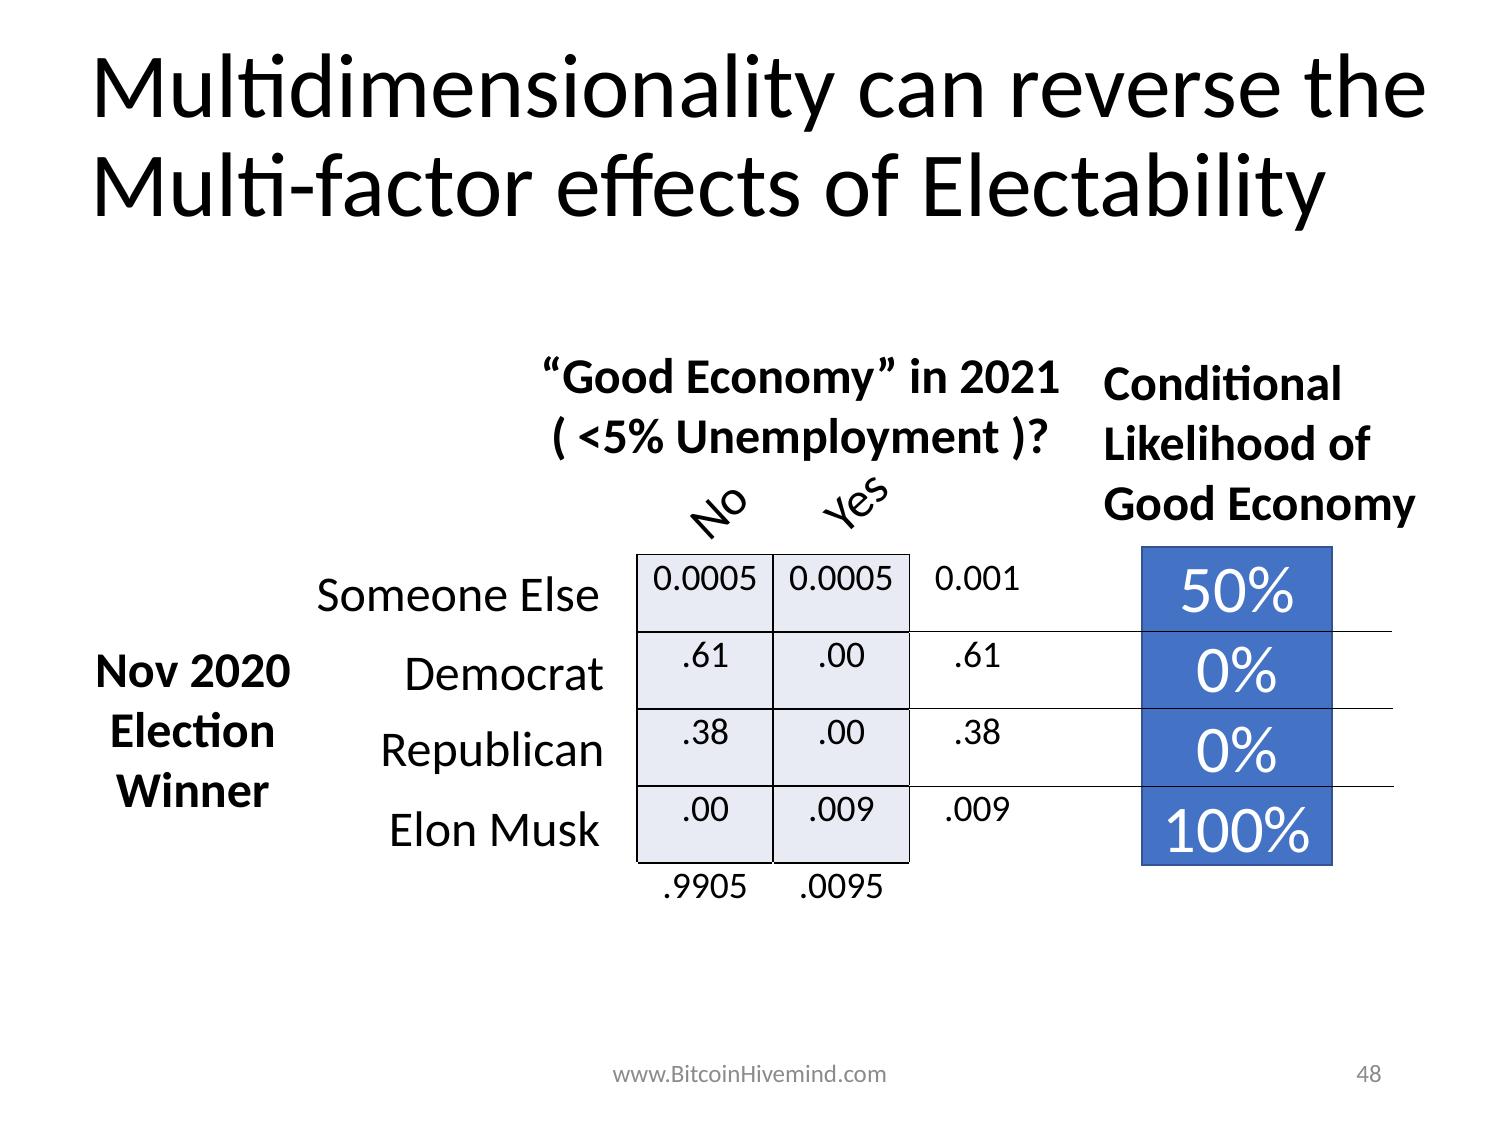

# Multidimensionality can reverse the Multi-factor effects of Electability
“Good Economy” in 2021
( <5% Unemployment )?
Conditional Likelihood of Good Economy
Yes
No
50%
0%
0%
100%
Someone Else
| 0.0005 | 0.0005 | 0.001 |
| --- | --- | --- |
| .61 | .00 | .61 |
| .38 | .00 | .38 |
| .00 | .009 | .009 |
| .9905 | .0095 |  |
Nov 2020 Election Winner
Democrat
Republican
Elon Musk
www.BitcoinHivemind.com
48